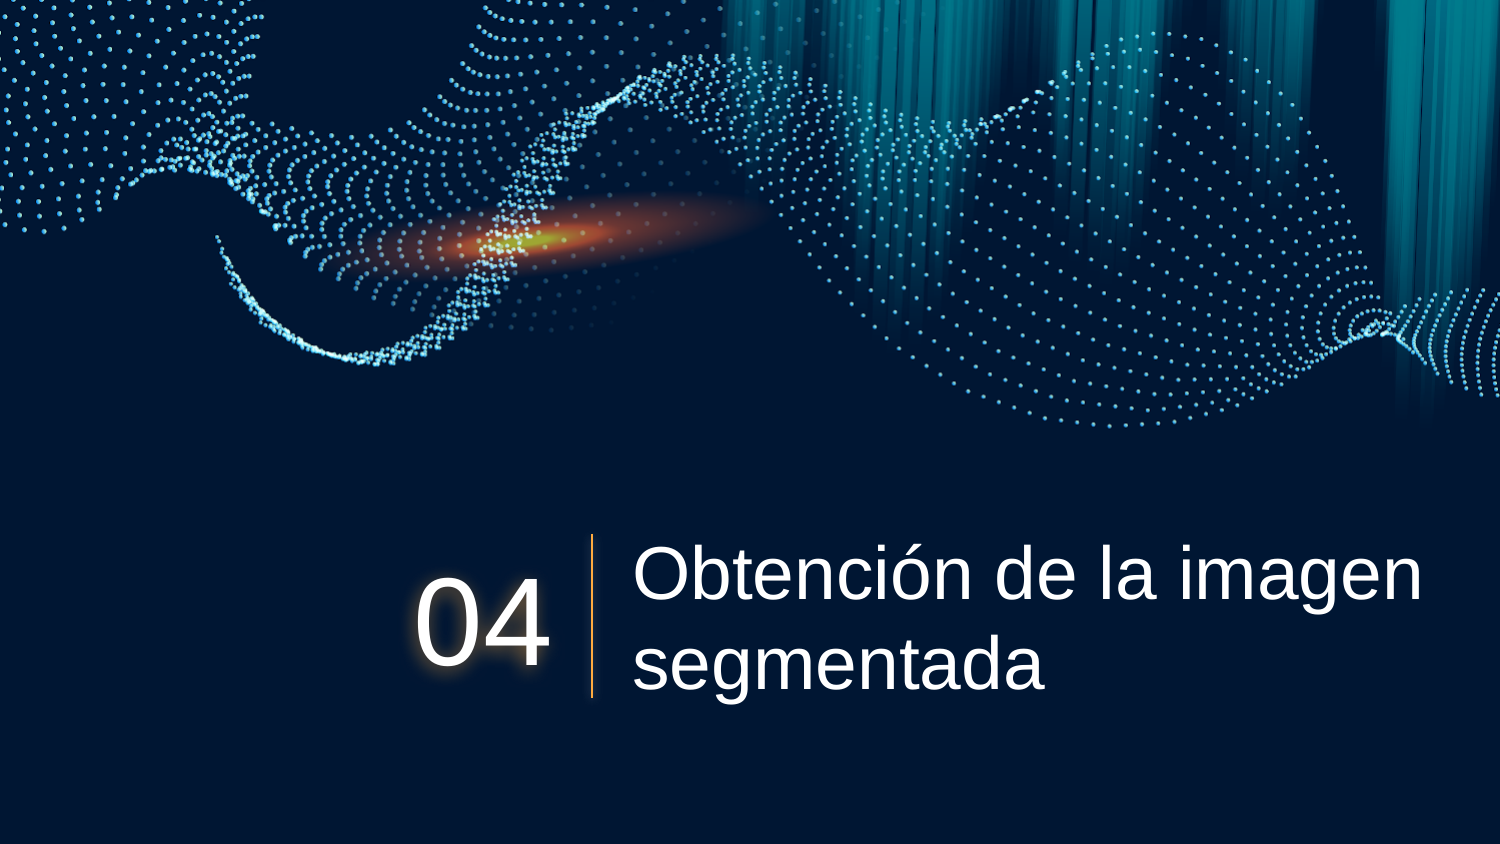

04
# Obtención de la imagen segmentada